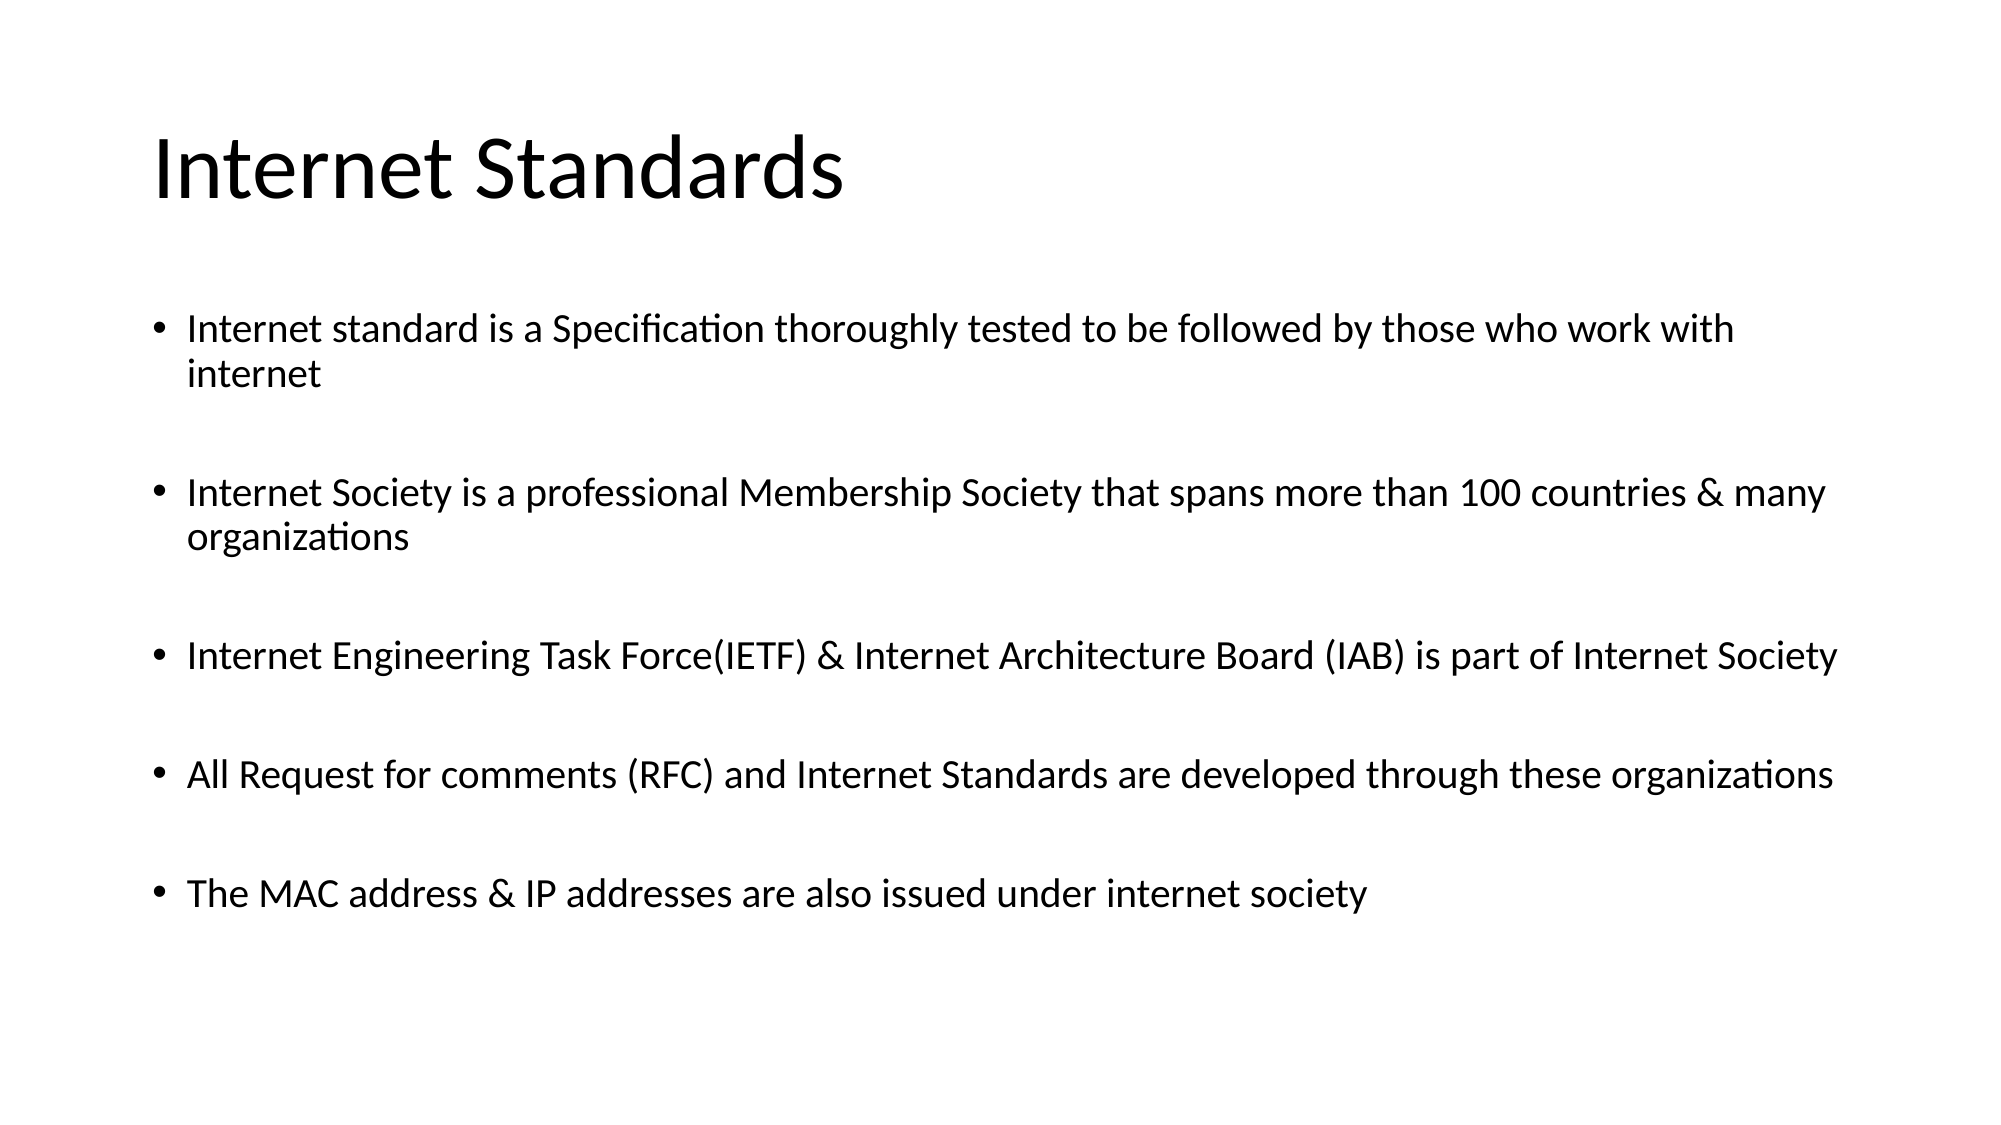

# Internet Standards
Internet standard is a Specification thoroughly tested to be followed by those who work with internet

Internet Society is a professional Membership Society that spans more than 100 countries & many organizations

Internet Engineering Task Force(IETF) & Internet Architecture Board (IAB) is part of Internet Society

All Request for comments (RFC) and Internet Standards are developed through these organizations

The MAC address & IP addresses are also issued under internet society

CONFIDENTIAL© Copyright 2008 Tech Mahindra Limited
37